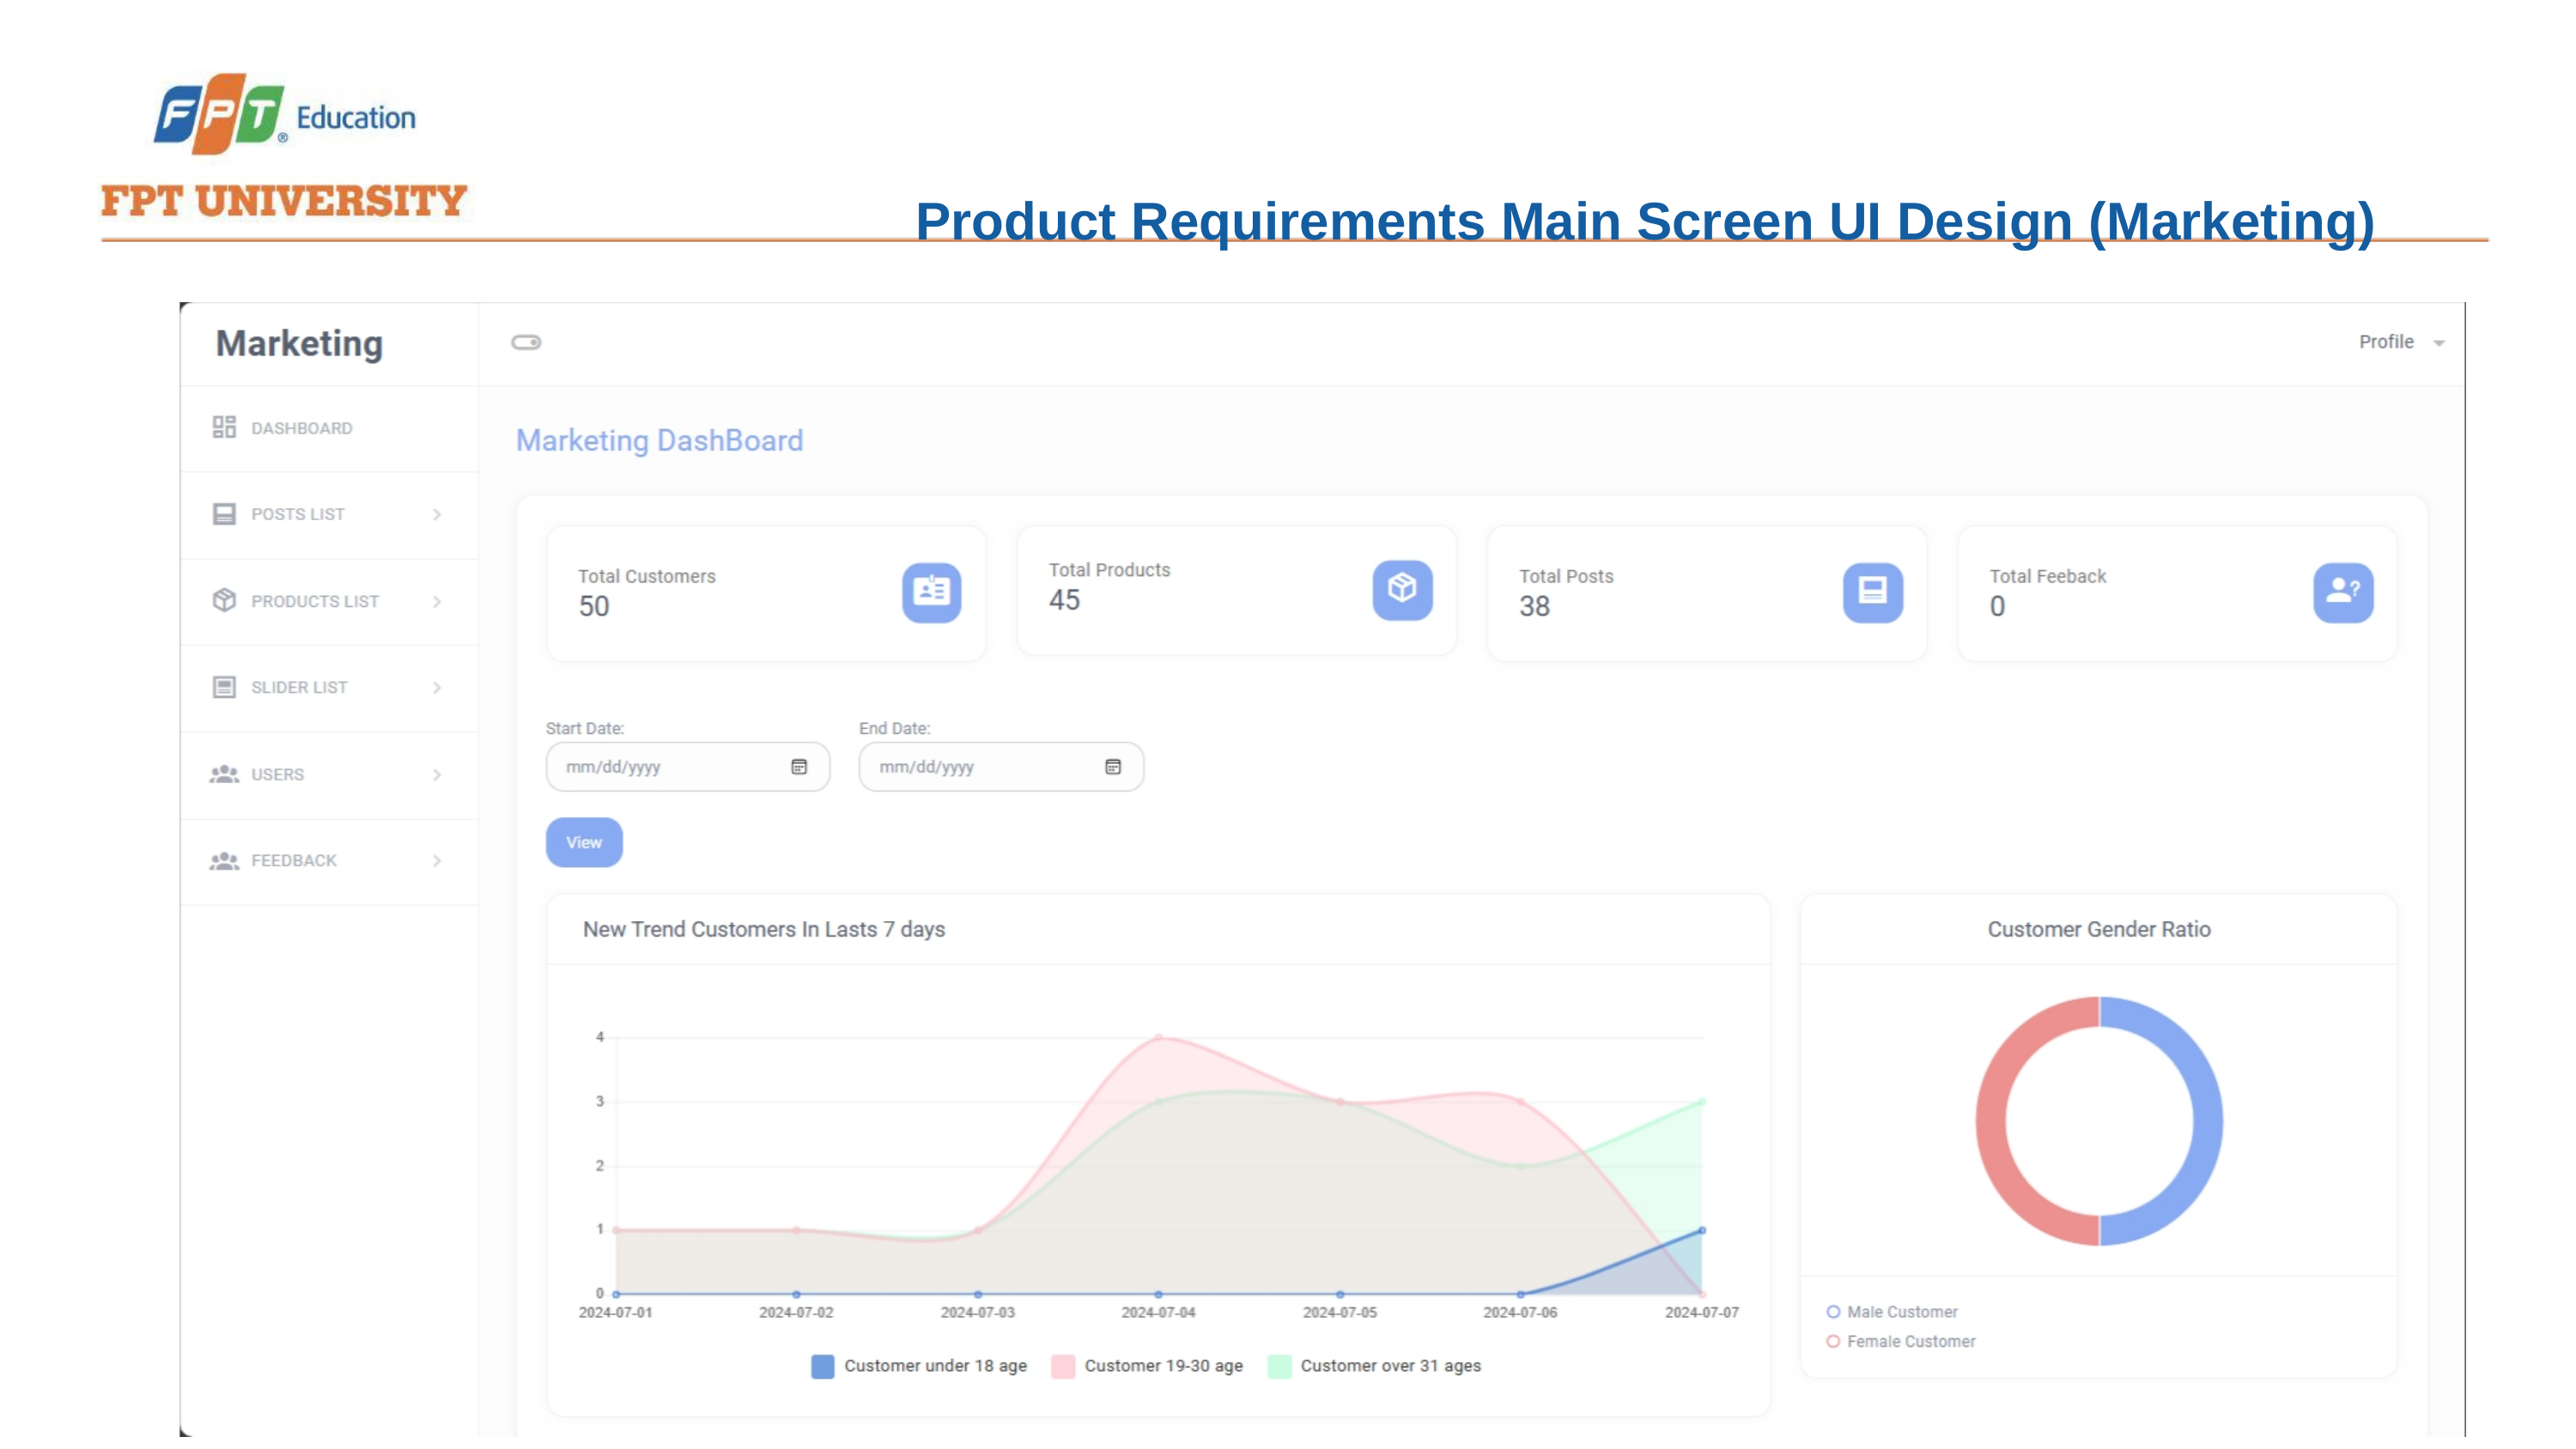

Product Requirements Main Screen UI Design (Marketing)